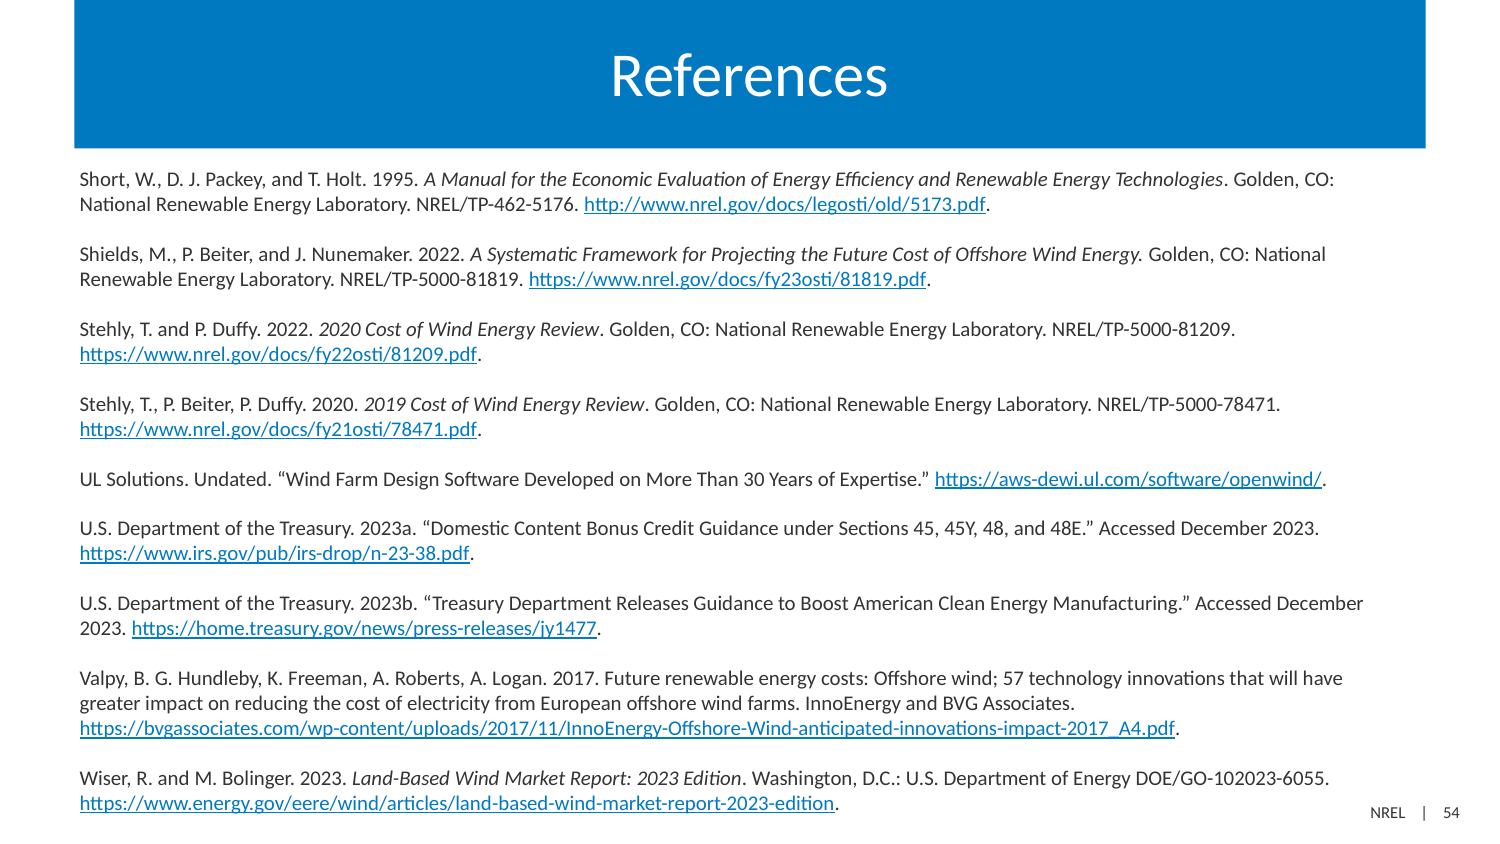

# References
Short, W., D. J. Packey, and T. Holt. 1995. A Manual for the Economic Evaluation of Energy Efficiency and Renewable Energy Technologies. Golden, CO: National Renewable Energy Laboratory. NREL/TP-462-5176. http://www.nrel.gov/docs/legosti/old/5173.pdf.

Shields, M., P. Beiter, and J. Nunemaker. 2022. A Systematic Framework for Projecting the Future Cost of Offshore Wind Energy. Golden, CO: National Renewable Energy Laboratory. NREL/TP-5000-81819. https://www.nrel.gov/docs/fy23osti/81819.pdf.

Stehly, T. and P. Duffy. 2022. 2020 Cost of Wind Energy Review. Golden, CO: National Renewable Energy Laboratory. NREL/TP-5000-81209. https://www.nrel.gov/docs/fy22osti/81209.pdf.

Stehly, T., P. Beiter, P. Duffy. 2020. 2019 Cost of Wind Energy Review. Golden, CO: National Renewable Energy Laboratory. NREL/TP-5000-78471. https://www.nrel.gov/docs/fy21osti/78471.pdf.

UL Solutions. Undated. “Wind Farm Design Software Developed on More Than 30 Years of Expertise.” https://aws-dewi.ul.com/software/openwind/.

U.S. Department of the Treasury. 2023a. “Domestic Content Bonus Credit Guidance under Sections 45, 45Y, 48, and 48E.” Accessed December 2023. https://www.irs.gov/pub/irs-drop/n-23-38.pdf.

U.S. Department of the Treasury. 2023b. “Treasury Department Releases Guidance to Boost American Clean Energy Manufacturing.” Accessed December 2023. https://home.treasury.gov/news/press-releases/jy1477.

Valpy, B. G. Hundleby, K. Freeman, A. Roberts, A. Logan. 2017. Future renewable energy costs: Offshore wind; 57 technology innovations that will have greater impact on reducing the cost of electricity from European offshore wind farms. InnoEnergy and BVG Associates. https://bvgassociates.com/wp-content/uploads/2017/11/InnoEnergy-Offshore-Wind-anticipated-innovations-impact-2017_A4.pdf.

Wiser, R. and M. Bolinger. 2023. Land-Based Wind Market Report: 2023 Edition. Washington, D.C.: U.S. Department of Energy DOE/GO-102023-6055. https://www.energy.gov/eere/wind/articles/land-based-wind-market-report-2023-edition.